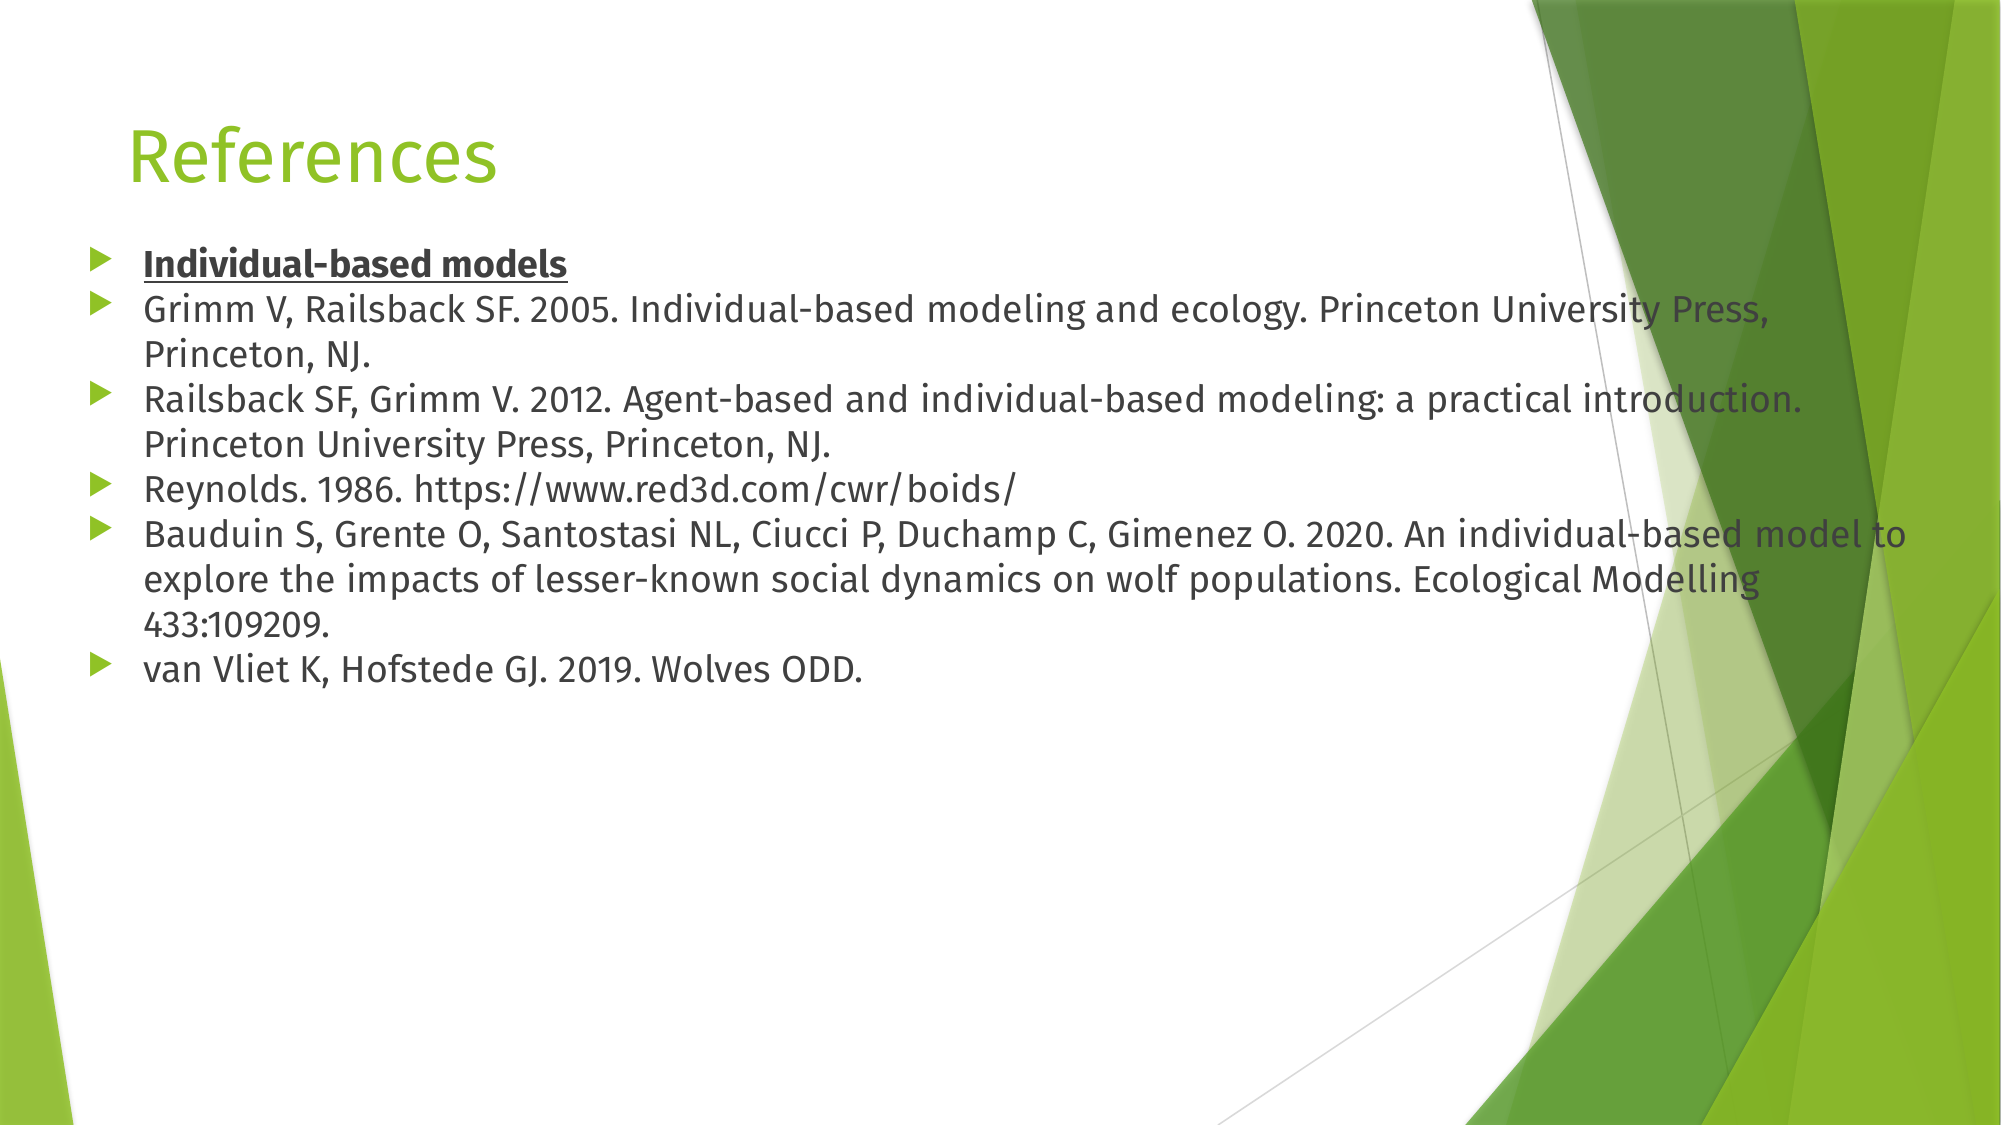

# References
Individual-based models
Grimm V, Railsback SF. 2005. Individual-based modeling and ecology. Princeton University Press, Princeton, NJ.
Railsback SF, Grimm V. 2012. Agent-based and individual-based modeling: a practical introduction. Princeton University Press, Princeton, NJ.
Reynolds. 1986. https://www.red3d.com/cwr/boids/
Bauduin S, Grente O, Santostasi NL, Ciucci P, Duchamp C, Gimenez O. 2020. An individual-based model to explore the impacts of lesser-known social dynamics on wolf populations. Ecological Modelling 433:109209.
van Vliet K, Hofstede GJ. 2019. Wolves ODD.